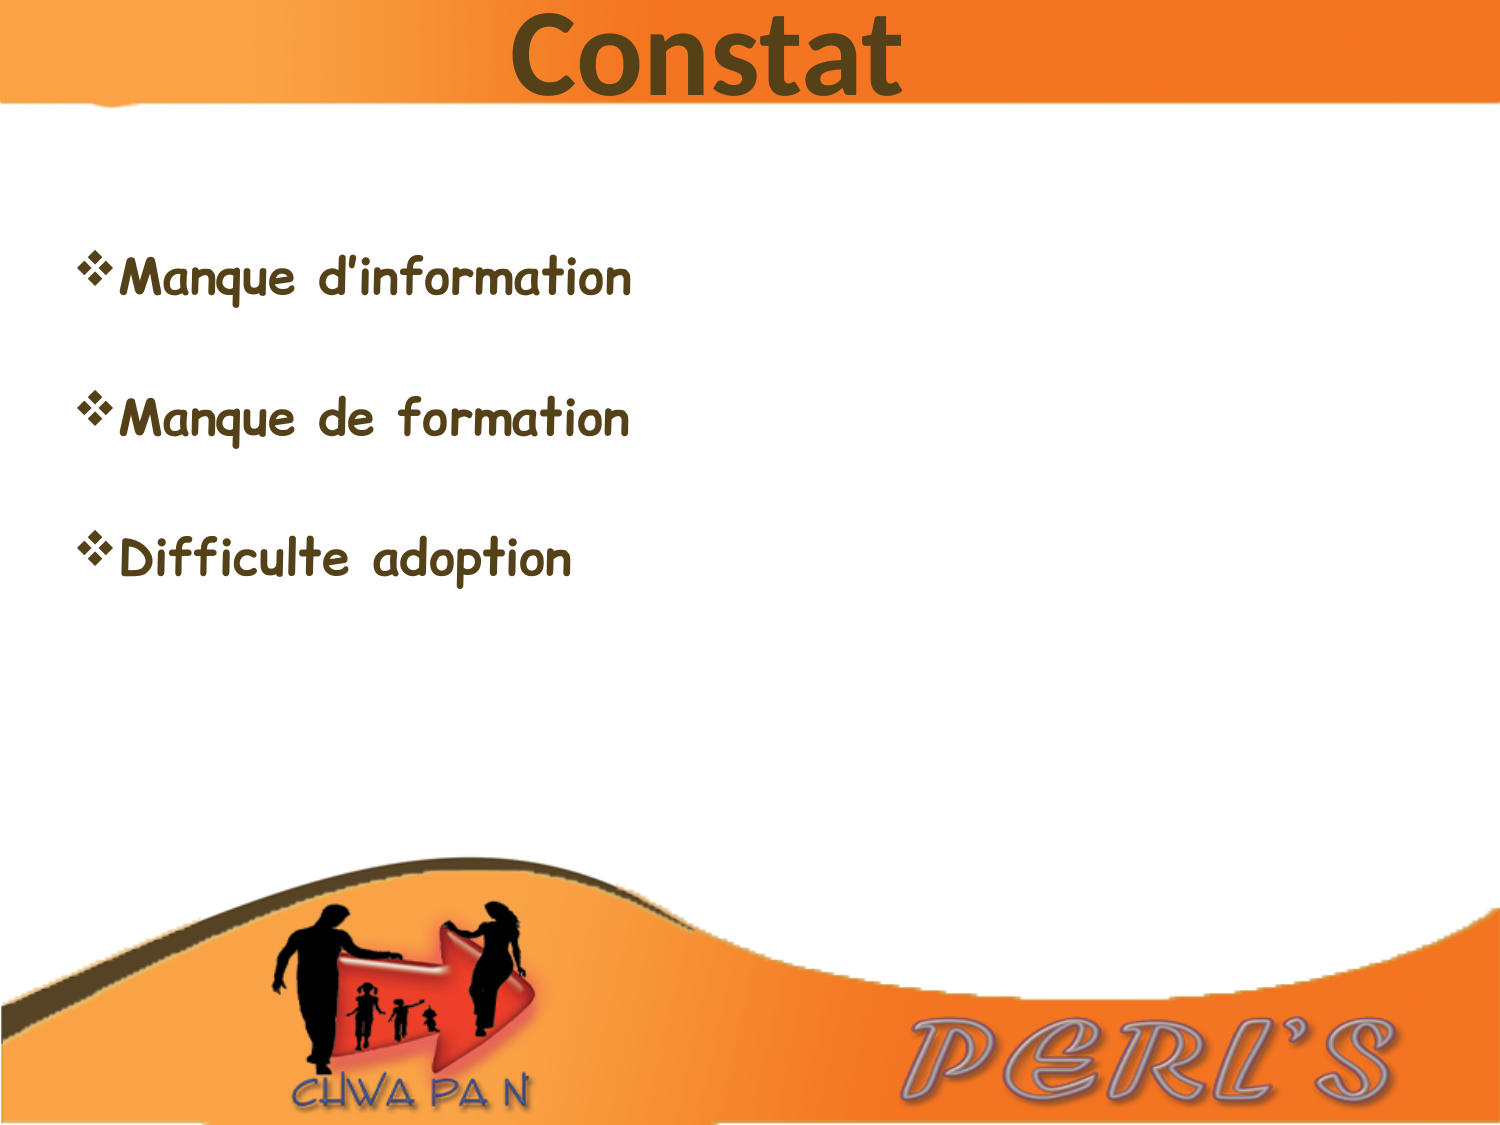

# Constat
Manque d’information

Manque de formation

Difficulte adoption